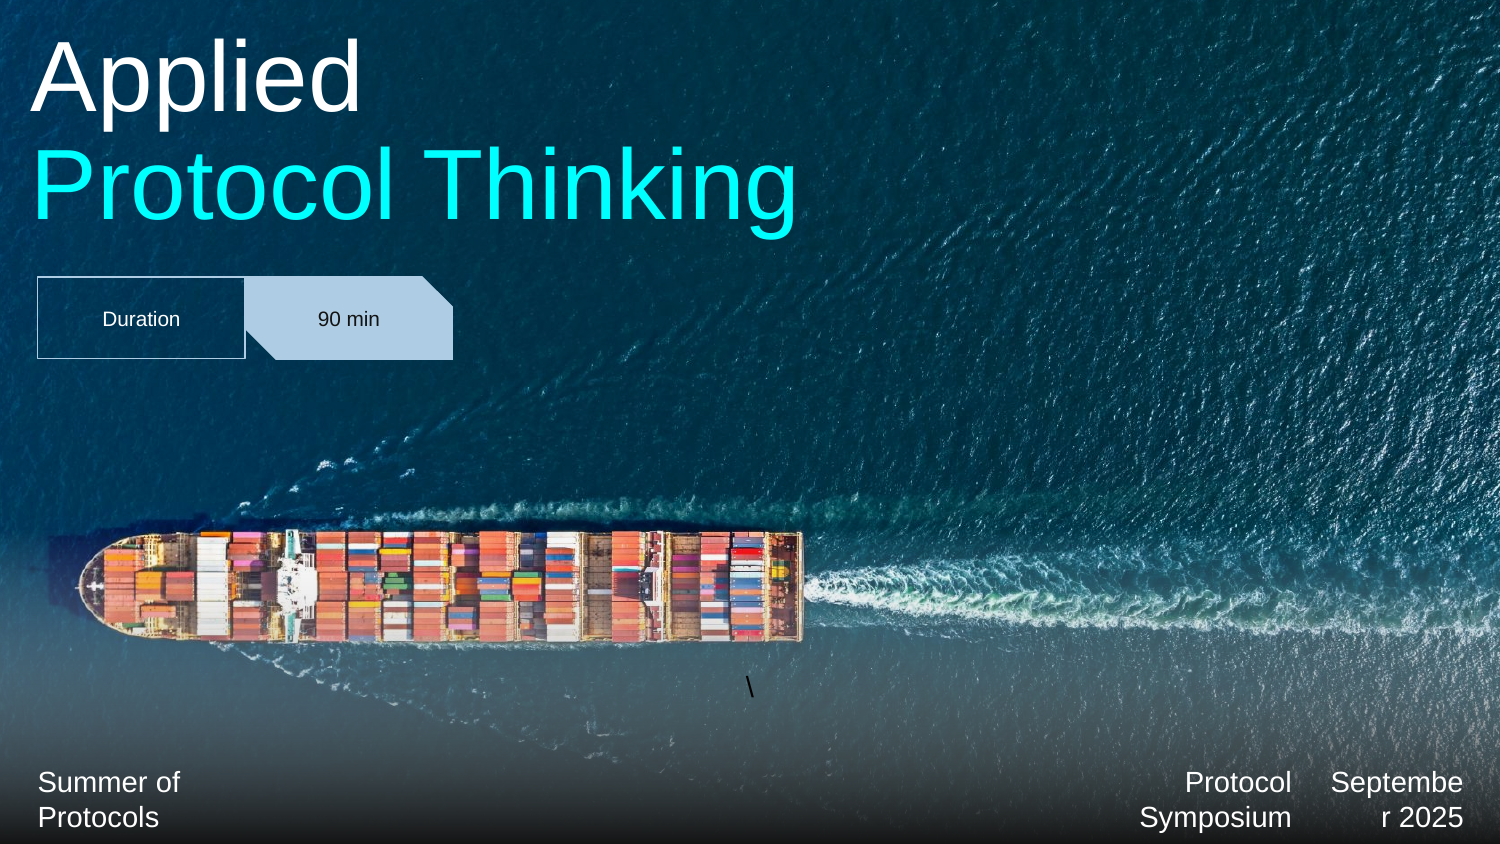

# Applied
Protocol Thinking

Duration
90 min
Summer of Protocols
Protocol Symposium
September 2025